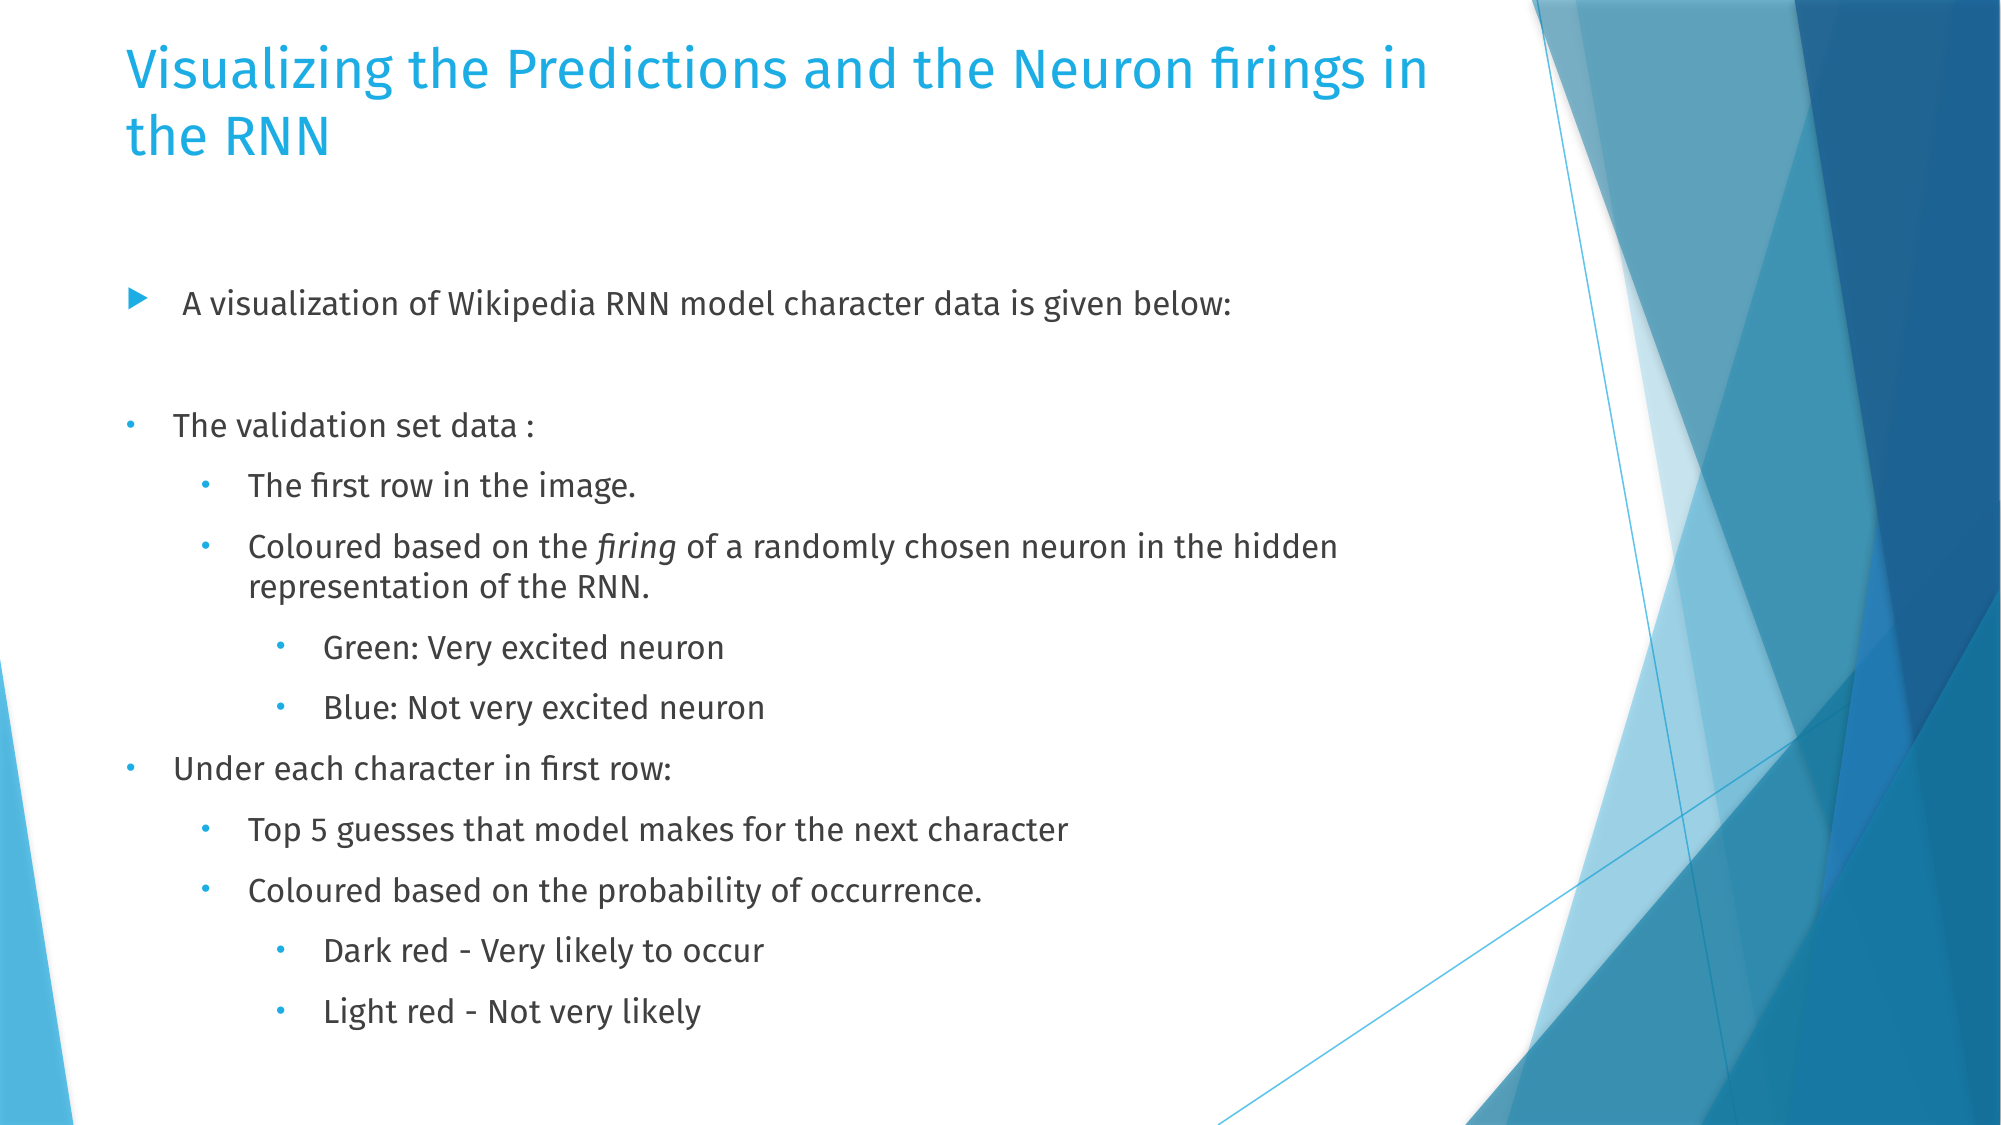

# Visualizing the Predictions and the Neuron firings in the RNN
A visualization of Wikipedia RNN model character data is given below:

The validation set data :
The first row in the image.
Coloured based on the firing of a randomly chosen neuron in the hidden representation of the RNN.
Green: Very excited neuron
Blue: Not very excited neuron
Under each character in first row:
Top 5 guesses that model makes for the next character
Coloured based on the probability of occurrence.
Dark red - Very likely to occur
Light red - Not very likely